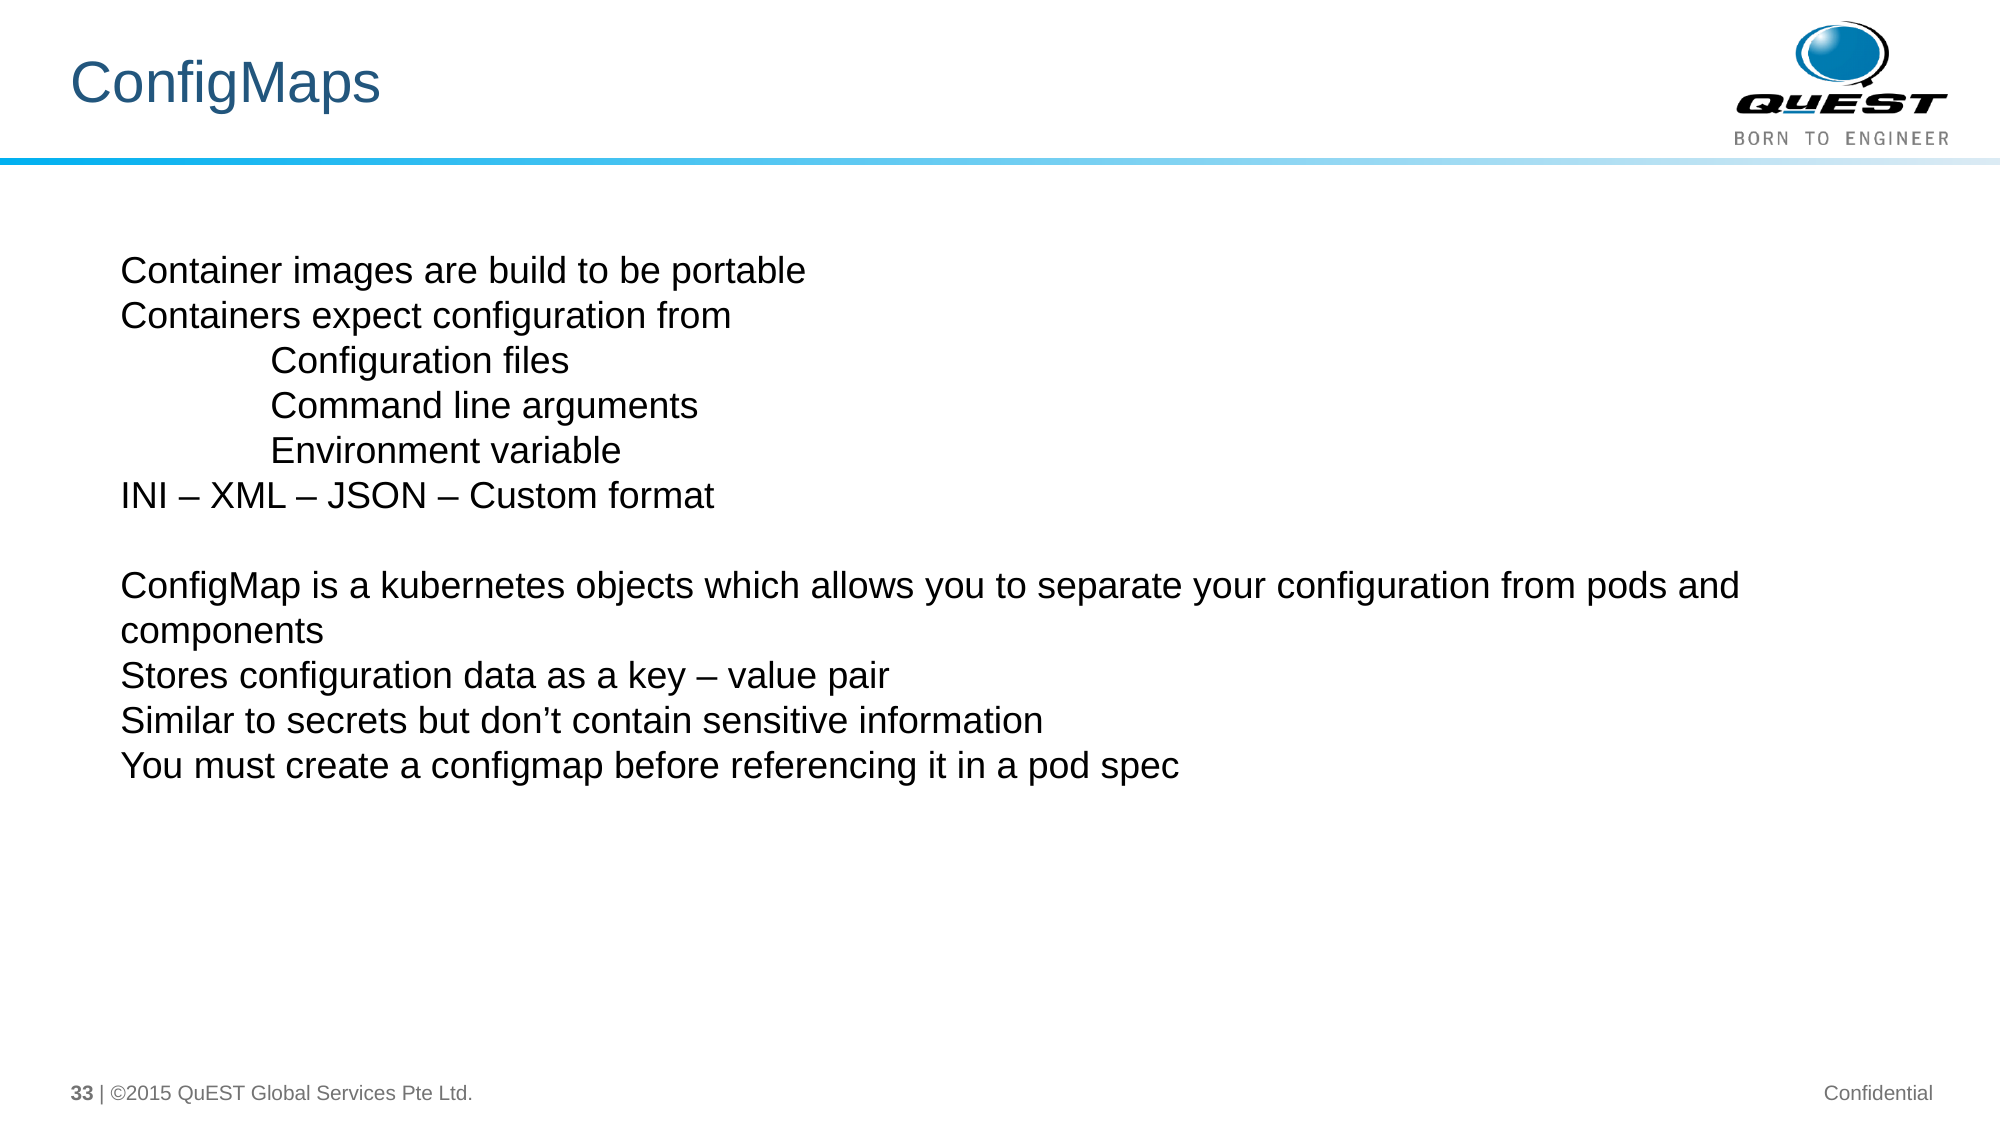

# ConfigMaps
Container images are build to be portable
Containers expect configuration from
	Configuration files
	Command line arguments
	Environment variable
INI – XML – JSON – Custom format

ConfigMap is a kubernetes objects which allows you to separate your configuration from pods and components
Stores configuration data as a key – value pair
Similar to secrets but don’t contain sensitive information
You must create a configmap before referencing it in a pod spec